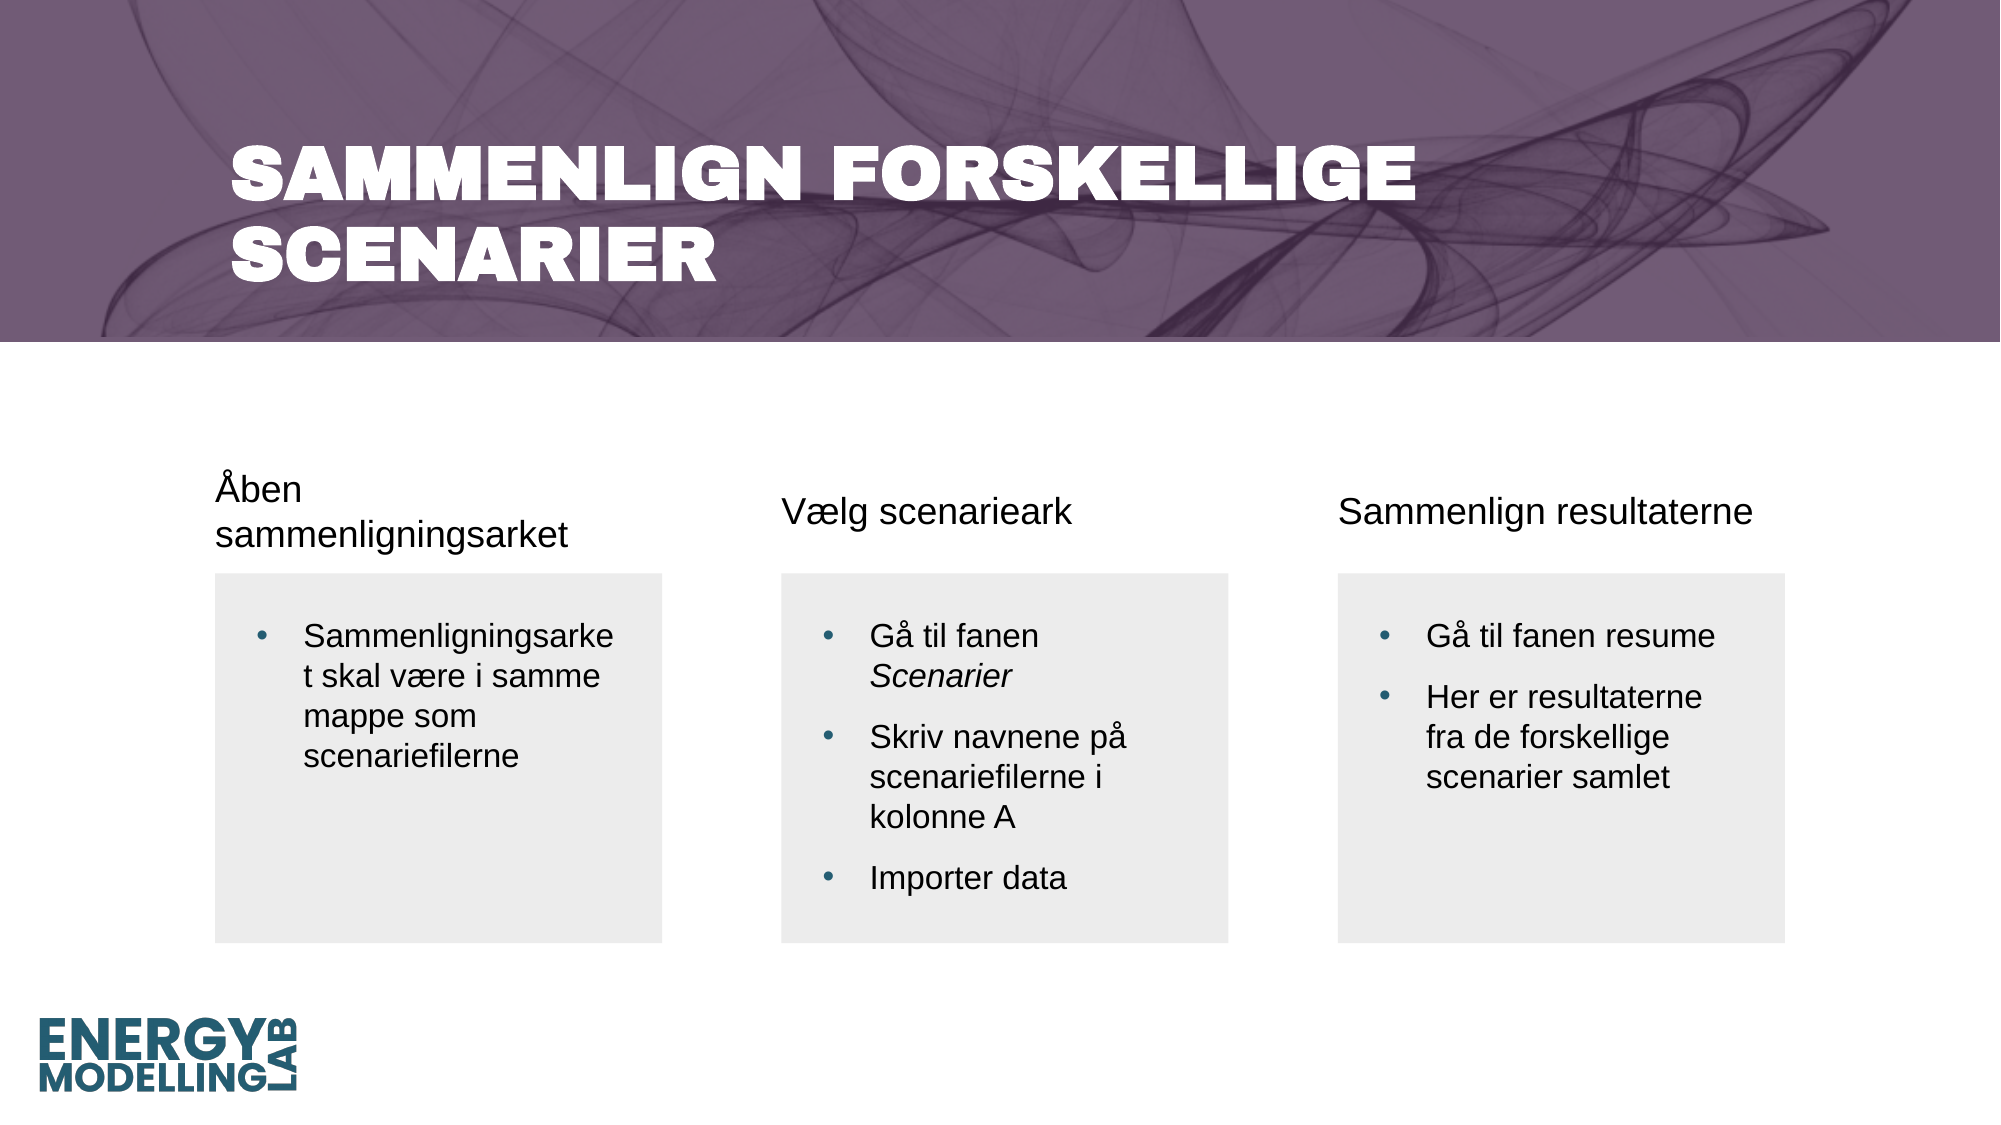

# Sammenlign forskellige scenarier
Åben sammenligningsarket
Vælg scenarieark
Sammenlign resultaterne
Gå til fanen resume
Her er resultaterne fra de forskellige scenarier samlet
Gå til fanen Scenarier
Skriv navnene på scenariefilerne i kolonne A
Importer data
Sammenligningsarket skal være i samme mappe som scenariefilerne